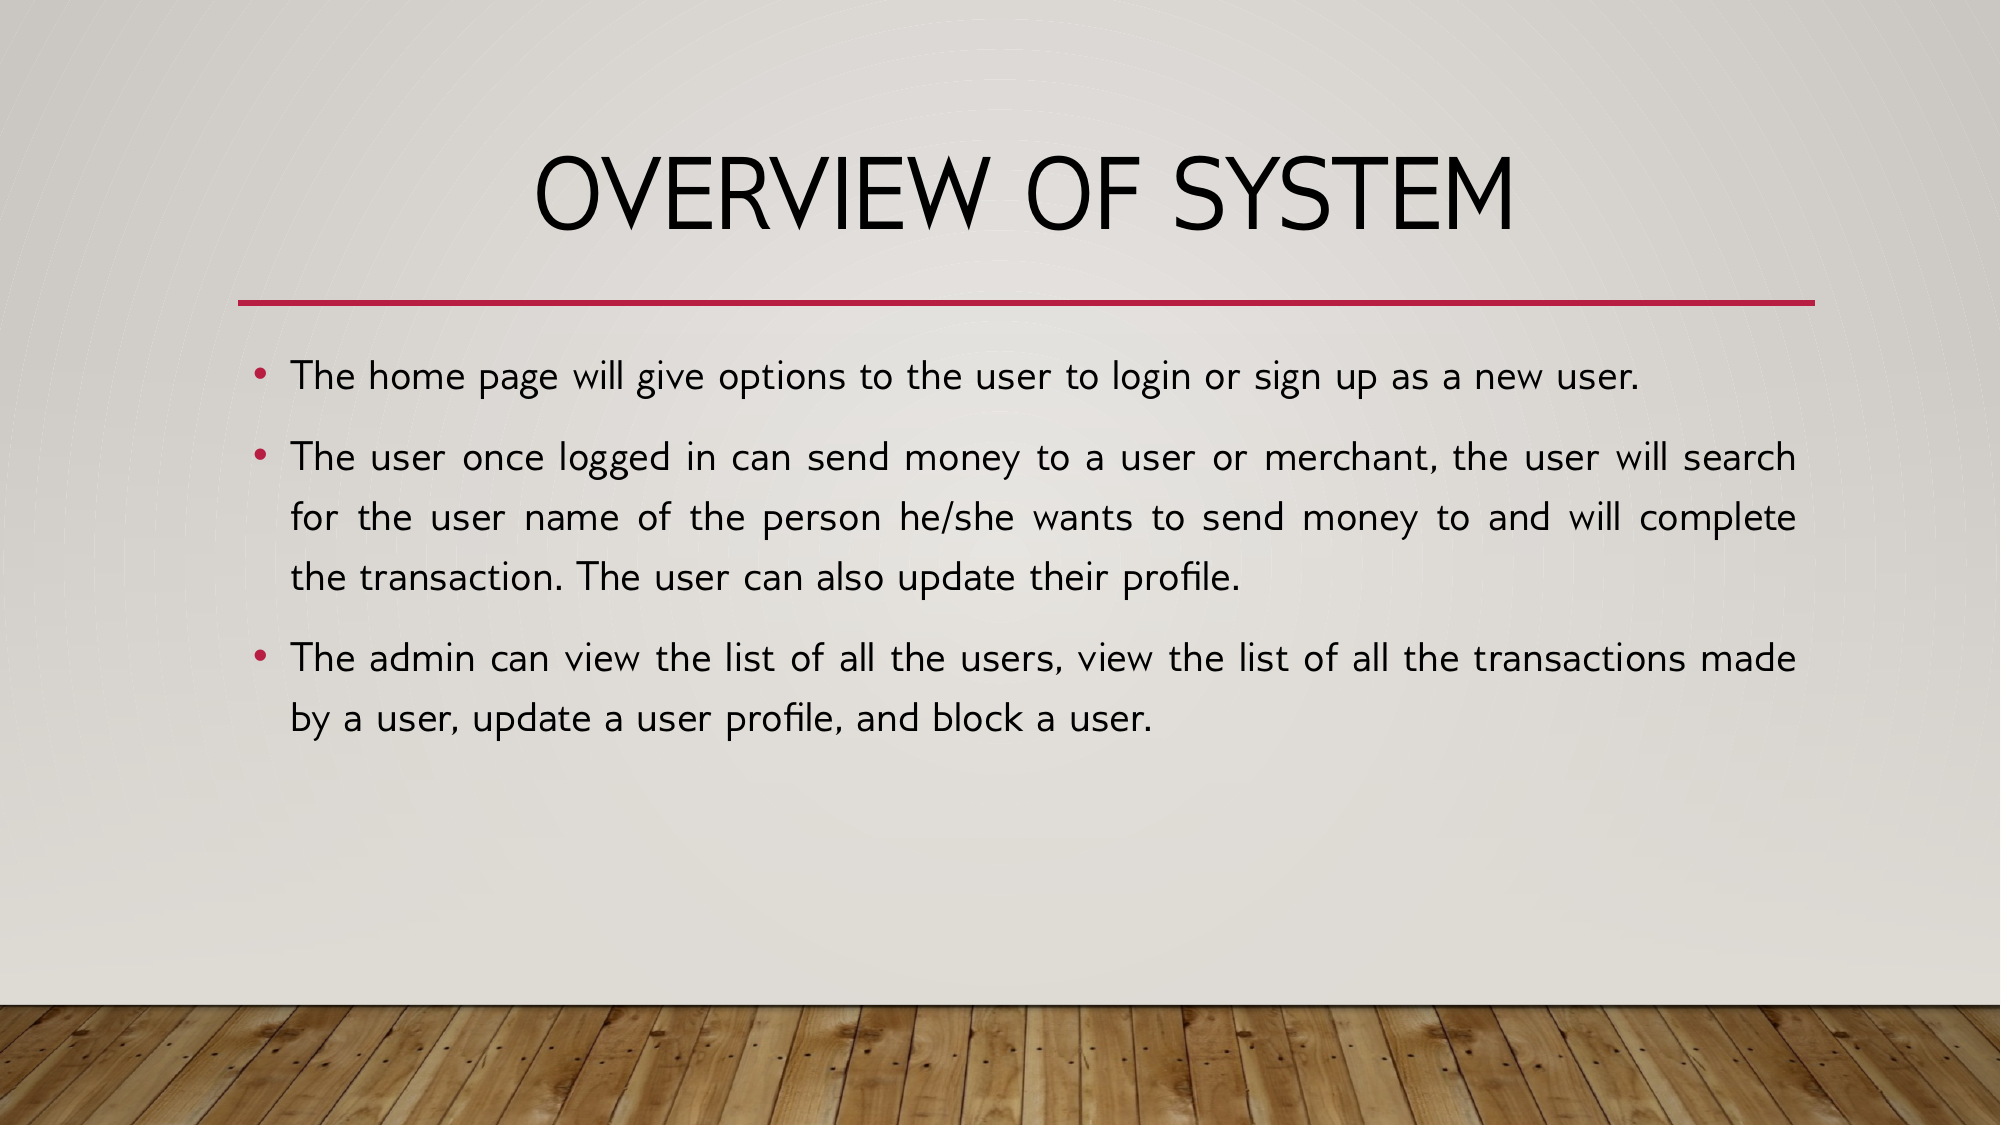

# OVERVIEW OF SYSTEM
The home page will give options to the user to login or sign up as a new user.
The user once logged in can send money to a user or merchant, the user will search for the user name of the person he/she wants to send money to and will complete the transaction. The user can also update their profile.
The admin can view the list of all the users, view the list of all the transactions made by a user, update a user profile, and block a user.